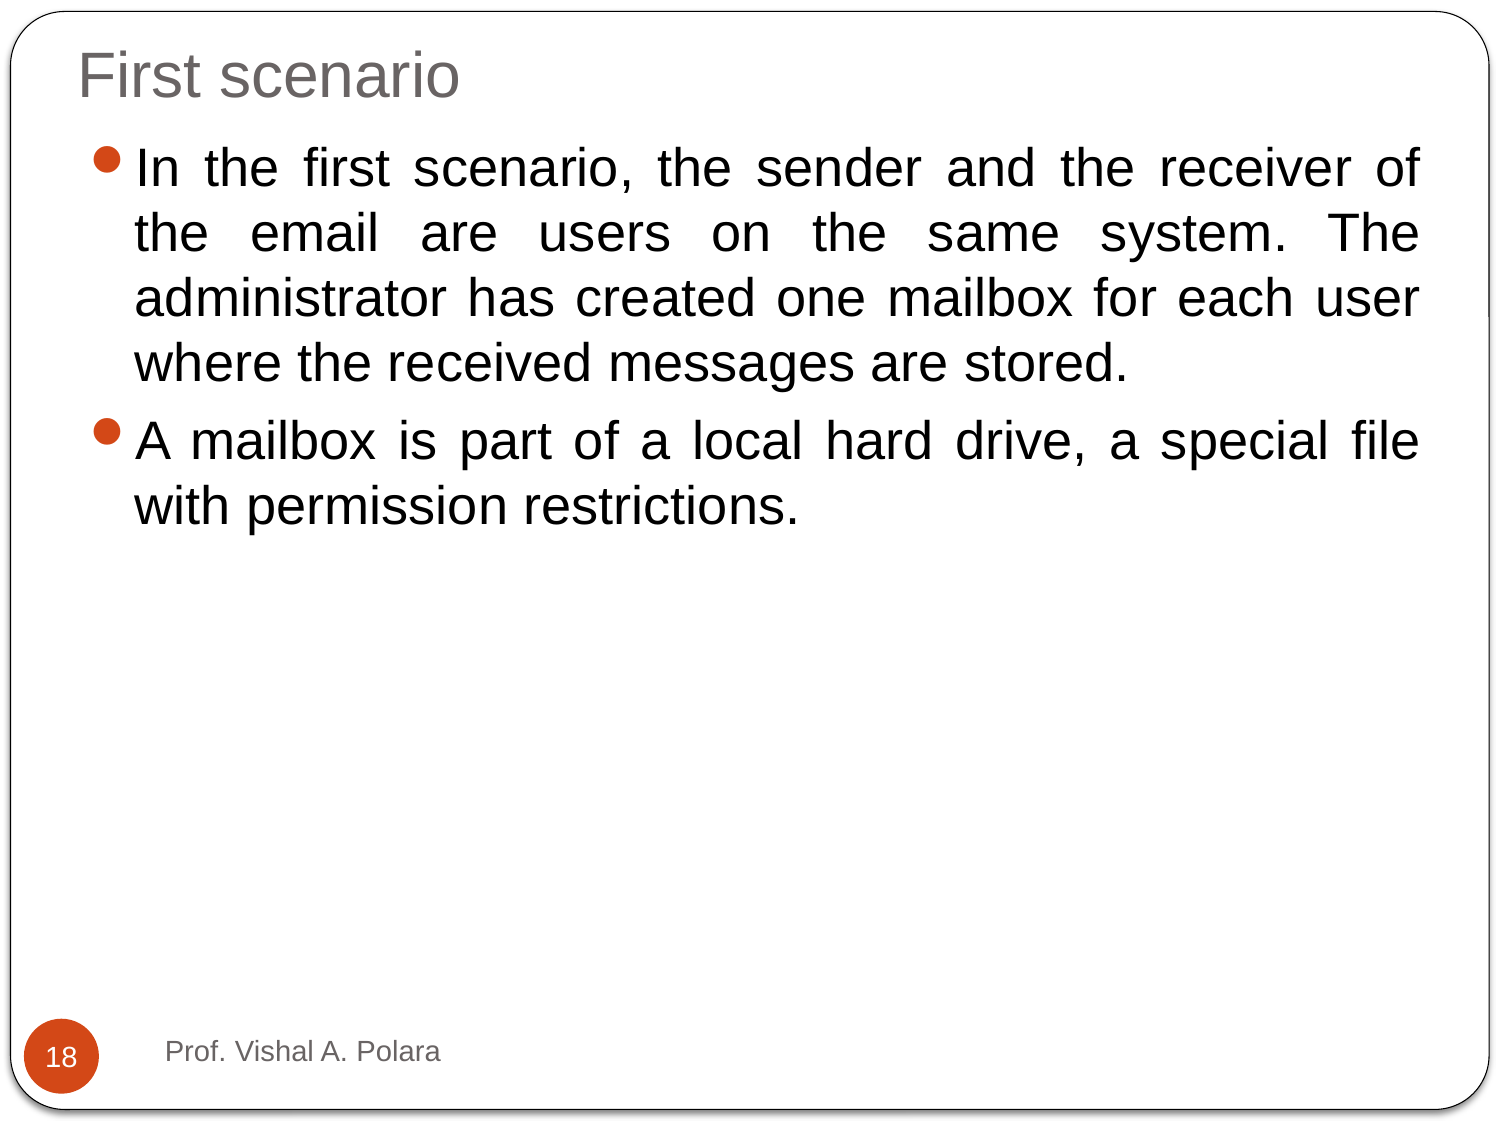

# First scenario
In the first scenario, the sender and the receiver of the email are users on the same system. The administrator has created one mailbox for each user where the received messages are stored.
A mailbox is part of a local hard drive, a special file with permission restrictions.
Prof. Vishal A. Polara
18